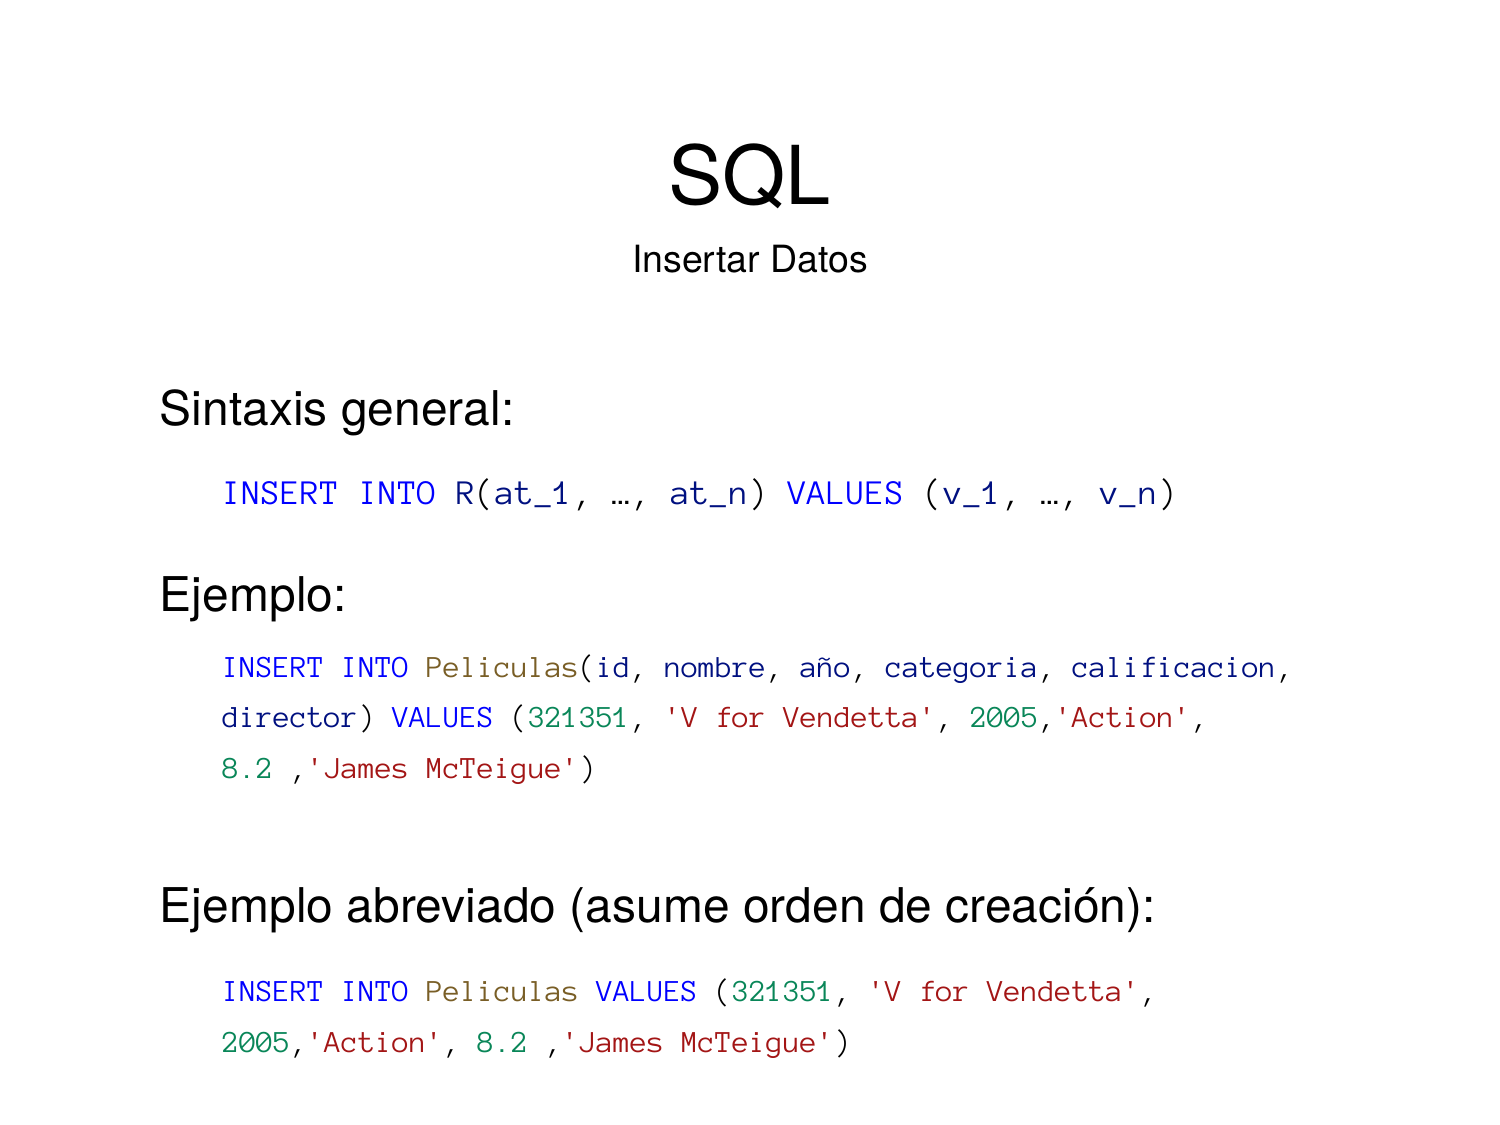

SQL
Insertar Datos
Sintaxis general:
INSERT INTO R(at_1, …, at_n) VALUES (v_1, …, v_n)
Ejemplo:
INSERT INTO Peliculas(id, nombre, año, categoria, calificacion, director) VALUES (321351, 'V for Vendetta', 2005,'Action', 8.2 ,'James McTeigue')

Ejemplo abreviado (asume orden de creación):
INSERT INTO Peliculas VALUES (321351, 'V for Vendetta', 2005,'Action', 8.2 ,'James McTeigue')